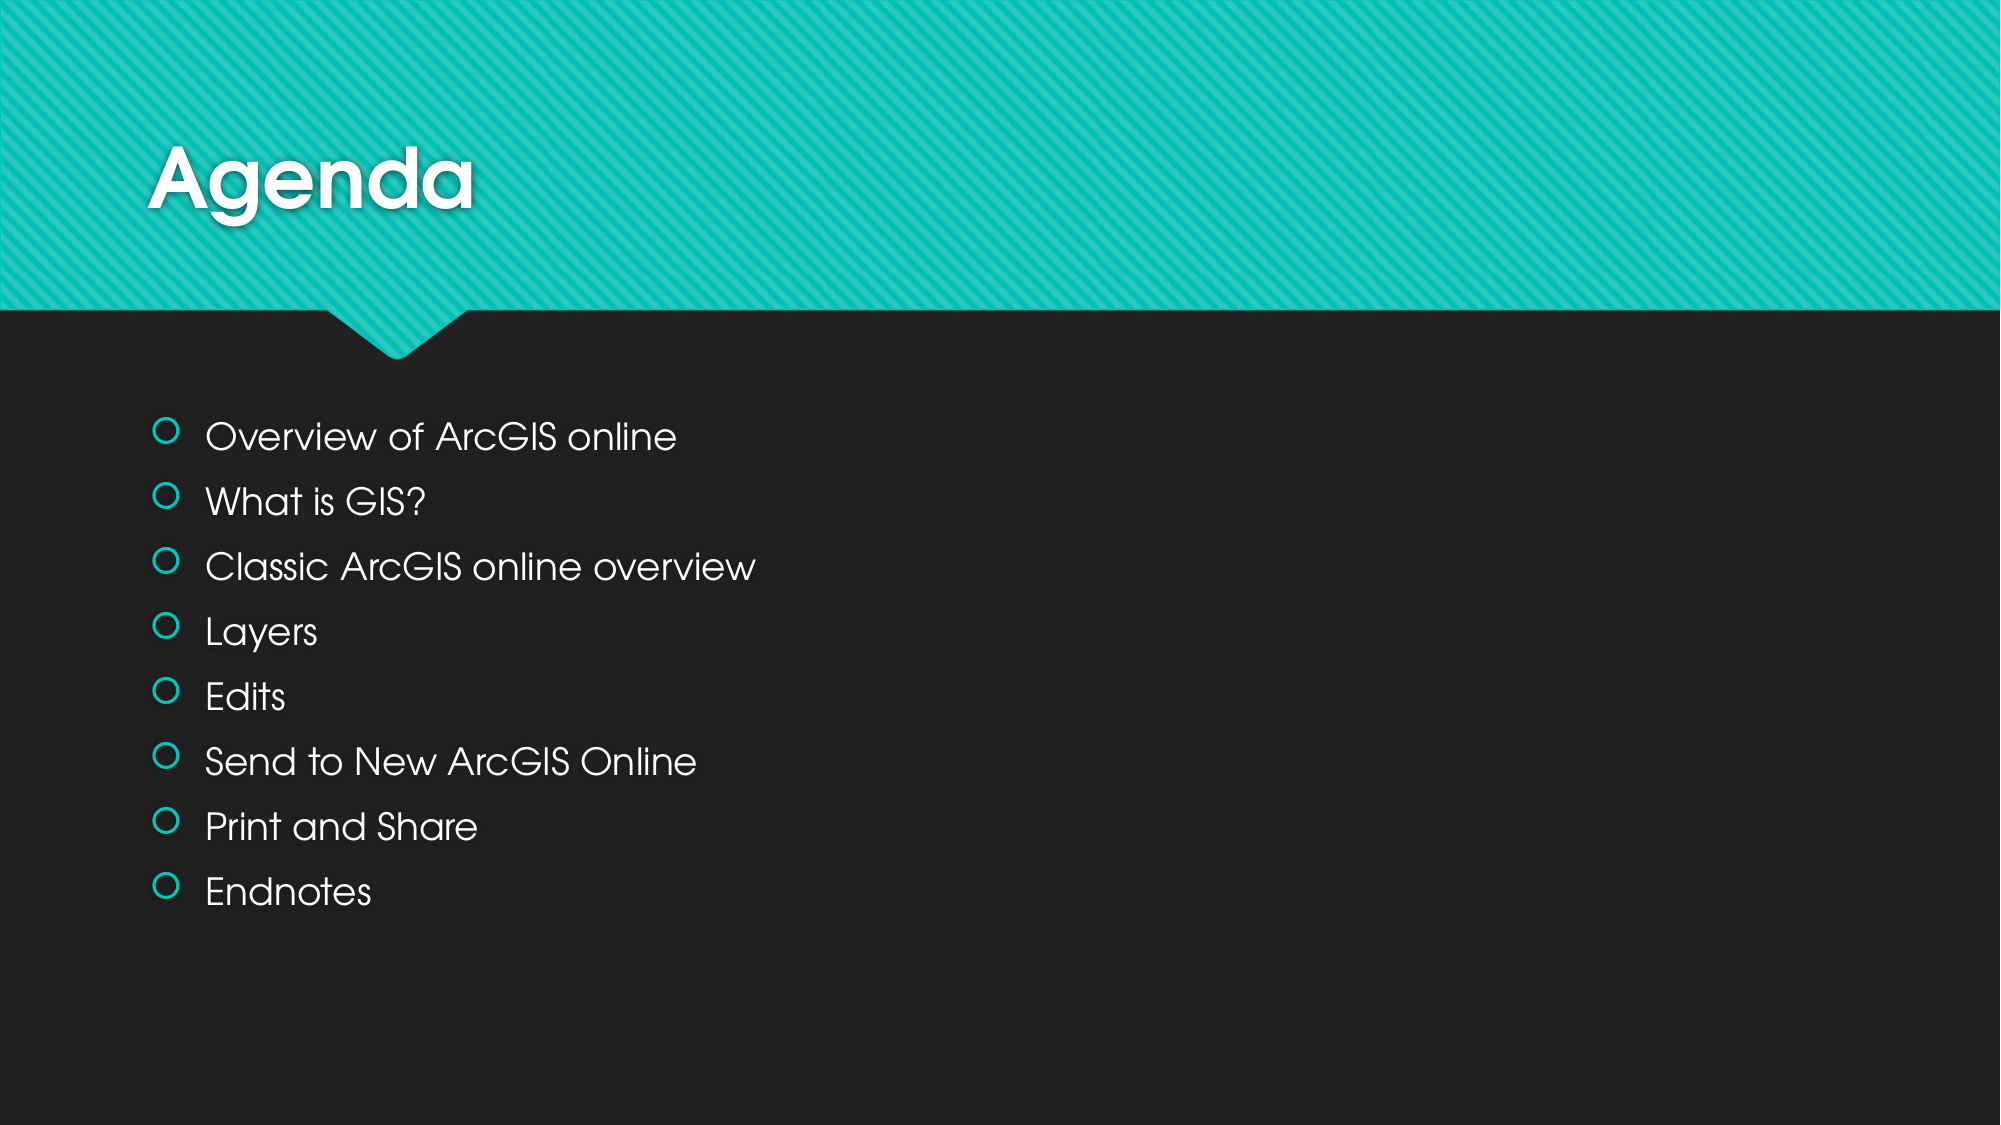

# Agenda
Overview of ArcGIS online
What is GIS?
Classic ArcGIS online overview
Layers
Edits
Send to New ArcGIS Online
Print and Share
Endnotes